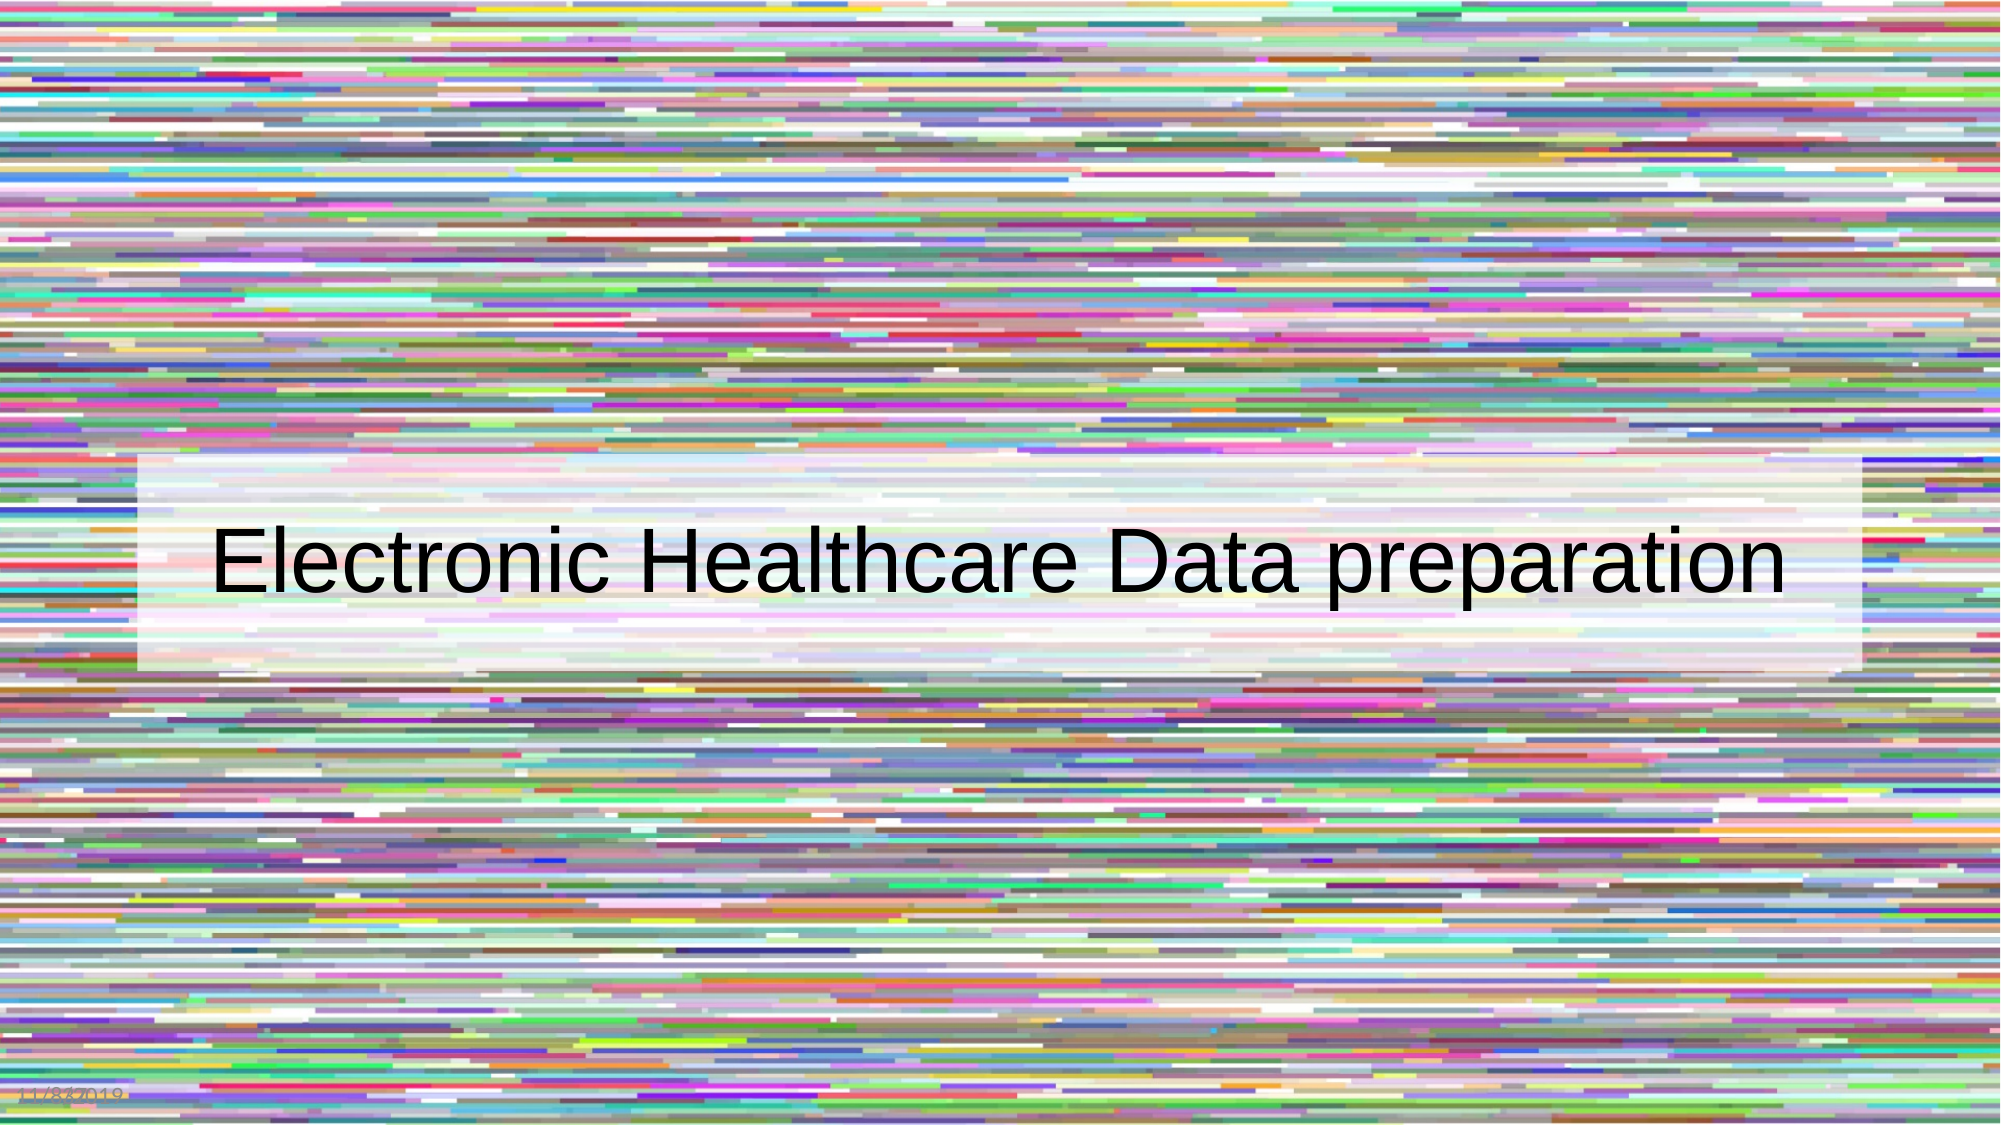

# Electronic Healthcare Data preparation
11/8/2019
37